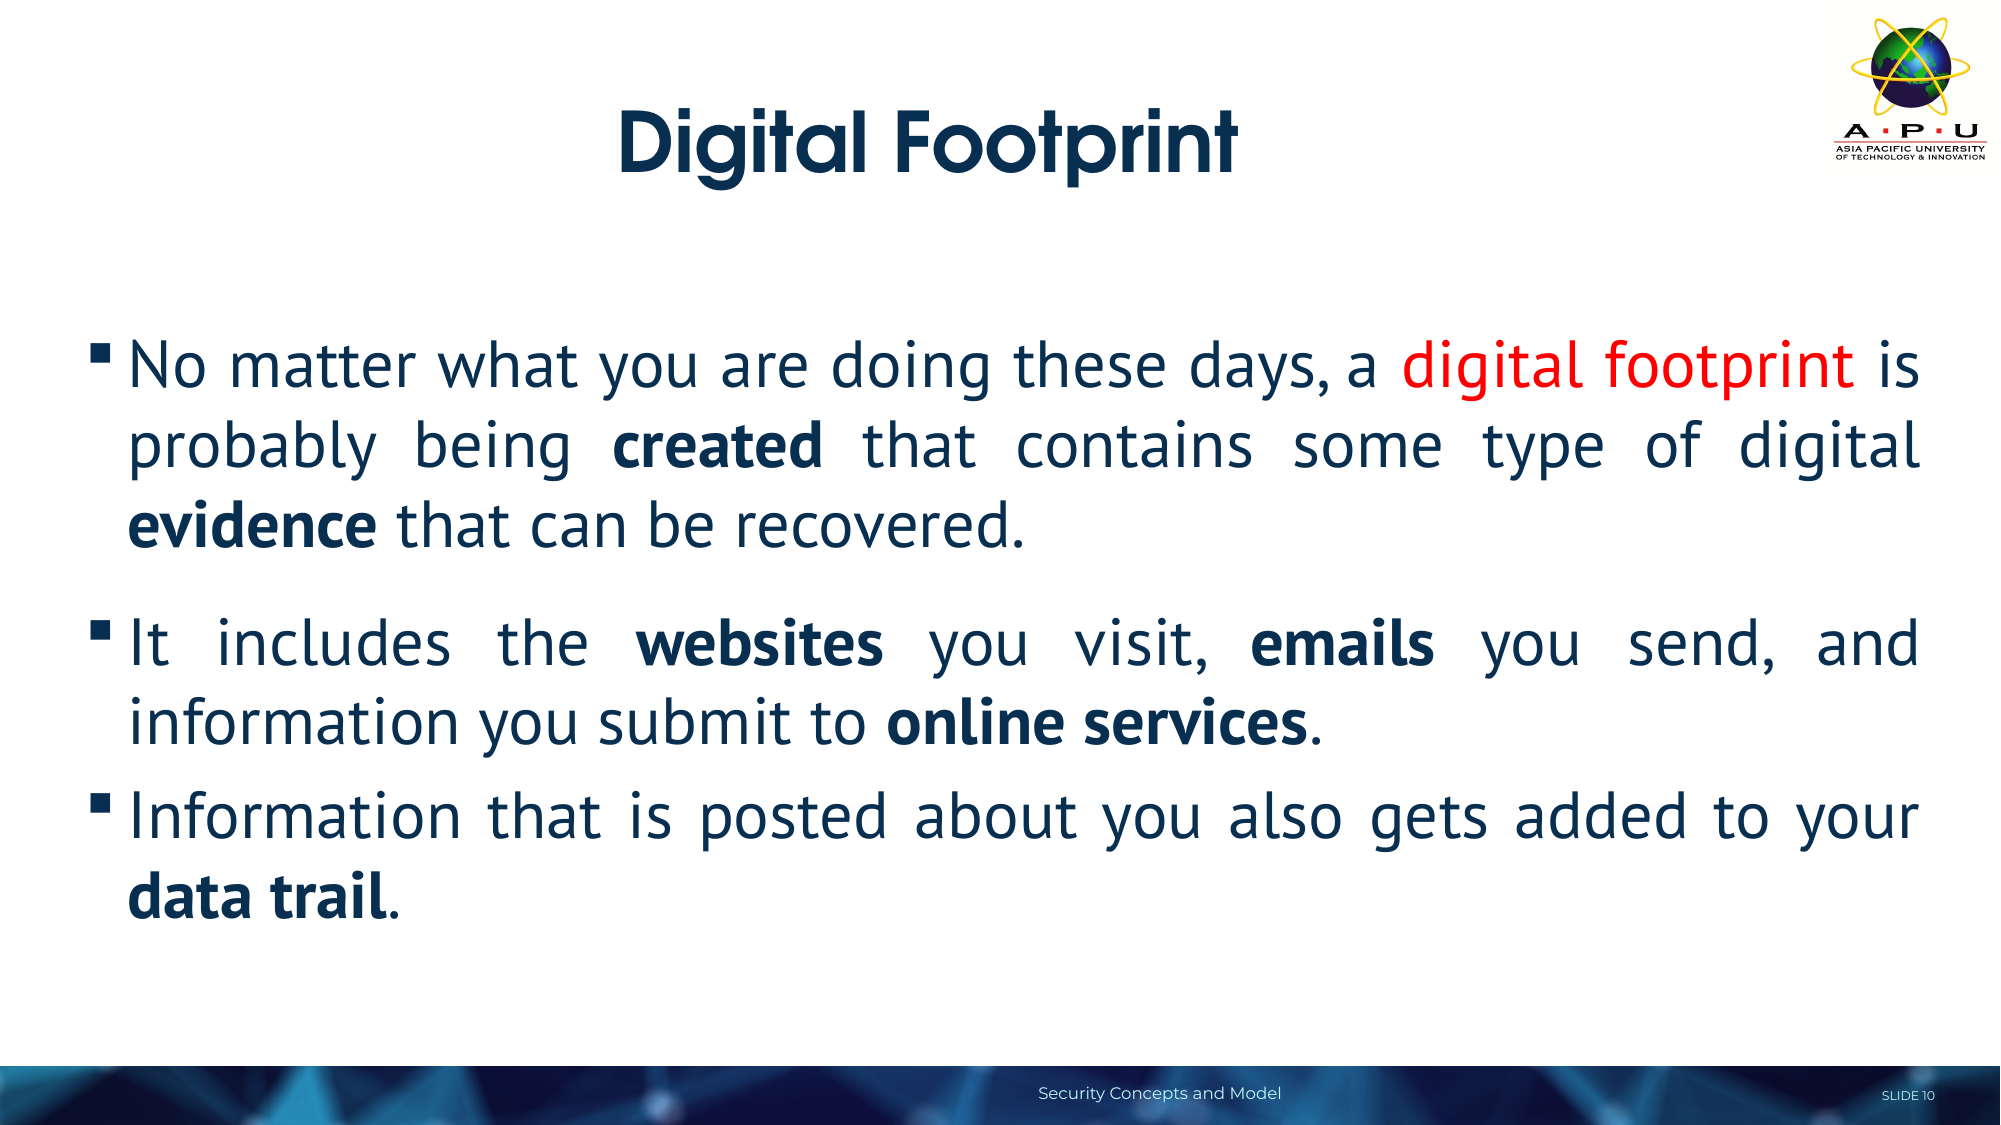

# Digital Footprint
No matter what you are doing these days, a digital footprint is probably being created that contains some type of digital evidence that can be recovered.
It includes the websites you visit, emails you send, and information you submit to online services.
Information that is posted about you also gets added to your data trail.